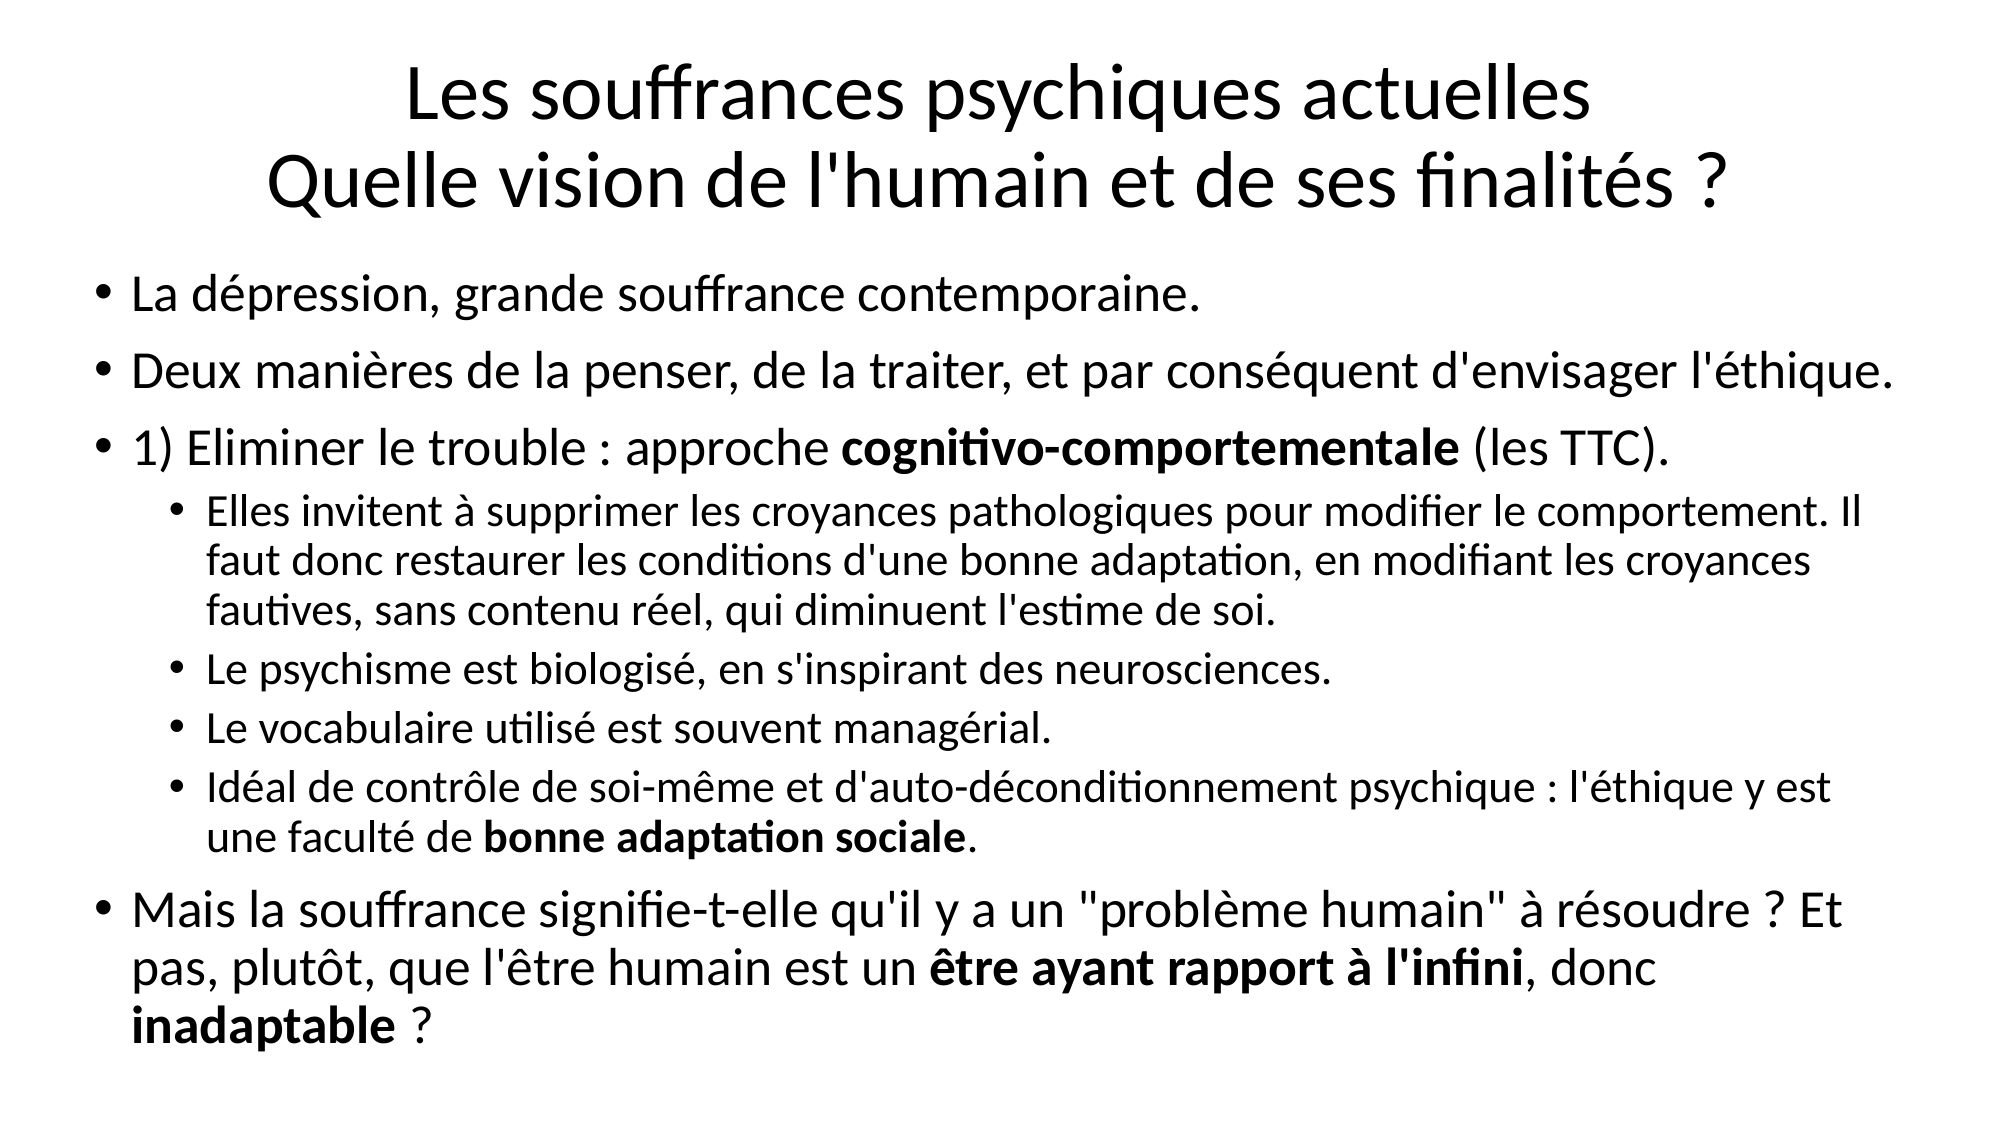

# Les souffrances psychiques actuelles Quelle vision de l'humain et de ses finalités ?
La dépression, grande souffrance contemporaine.
Deux manières de la penser, de la traiter, et par conséquent d'envisager l'éthique.
1) Eliminer le trouble : approche cognitivo-comportementale (les TTC).
Elles invitent à supprimer les croyances pathologiques pour modifier le comportement. Il faut donc restaurer les conditions d'une bonne adaptation, en modifiant les croyances fautives, sans contenu réel, qui diminuent l'estime de soi.
Le psychisme est biologisé, en s'inspirant des neurosciences.
Le vocabulaire utilisé est souvent managérial.
Idéal de contrôle de soi-même et d'auto-déconditionnement psychique : l'éthique y est une faculté de bonne adaptation sociale.
Mais la souffrance signifie-t-elle qu'il y a un "problème humain" à résoudre ? Et pas, plutôt, que l'être humain est un être ayant rapport à l'infini, donc inadaptable ?